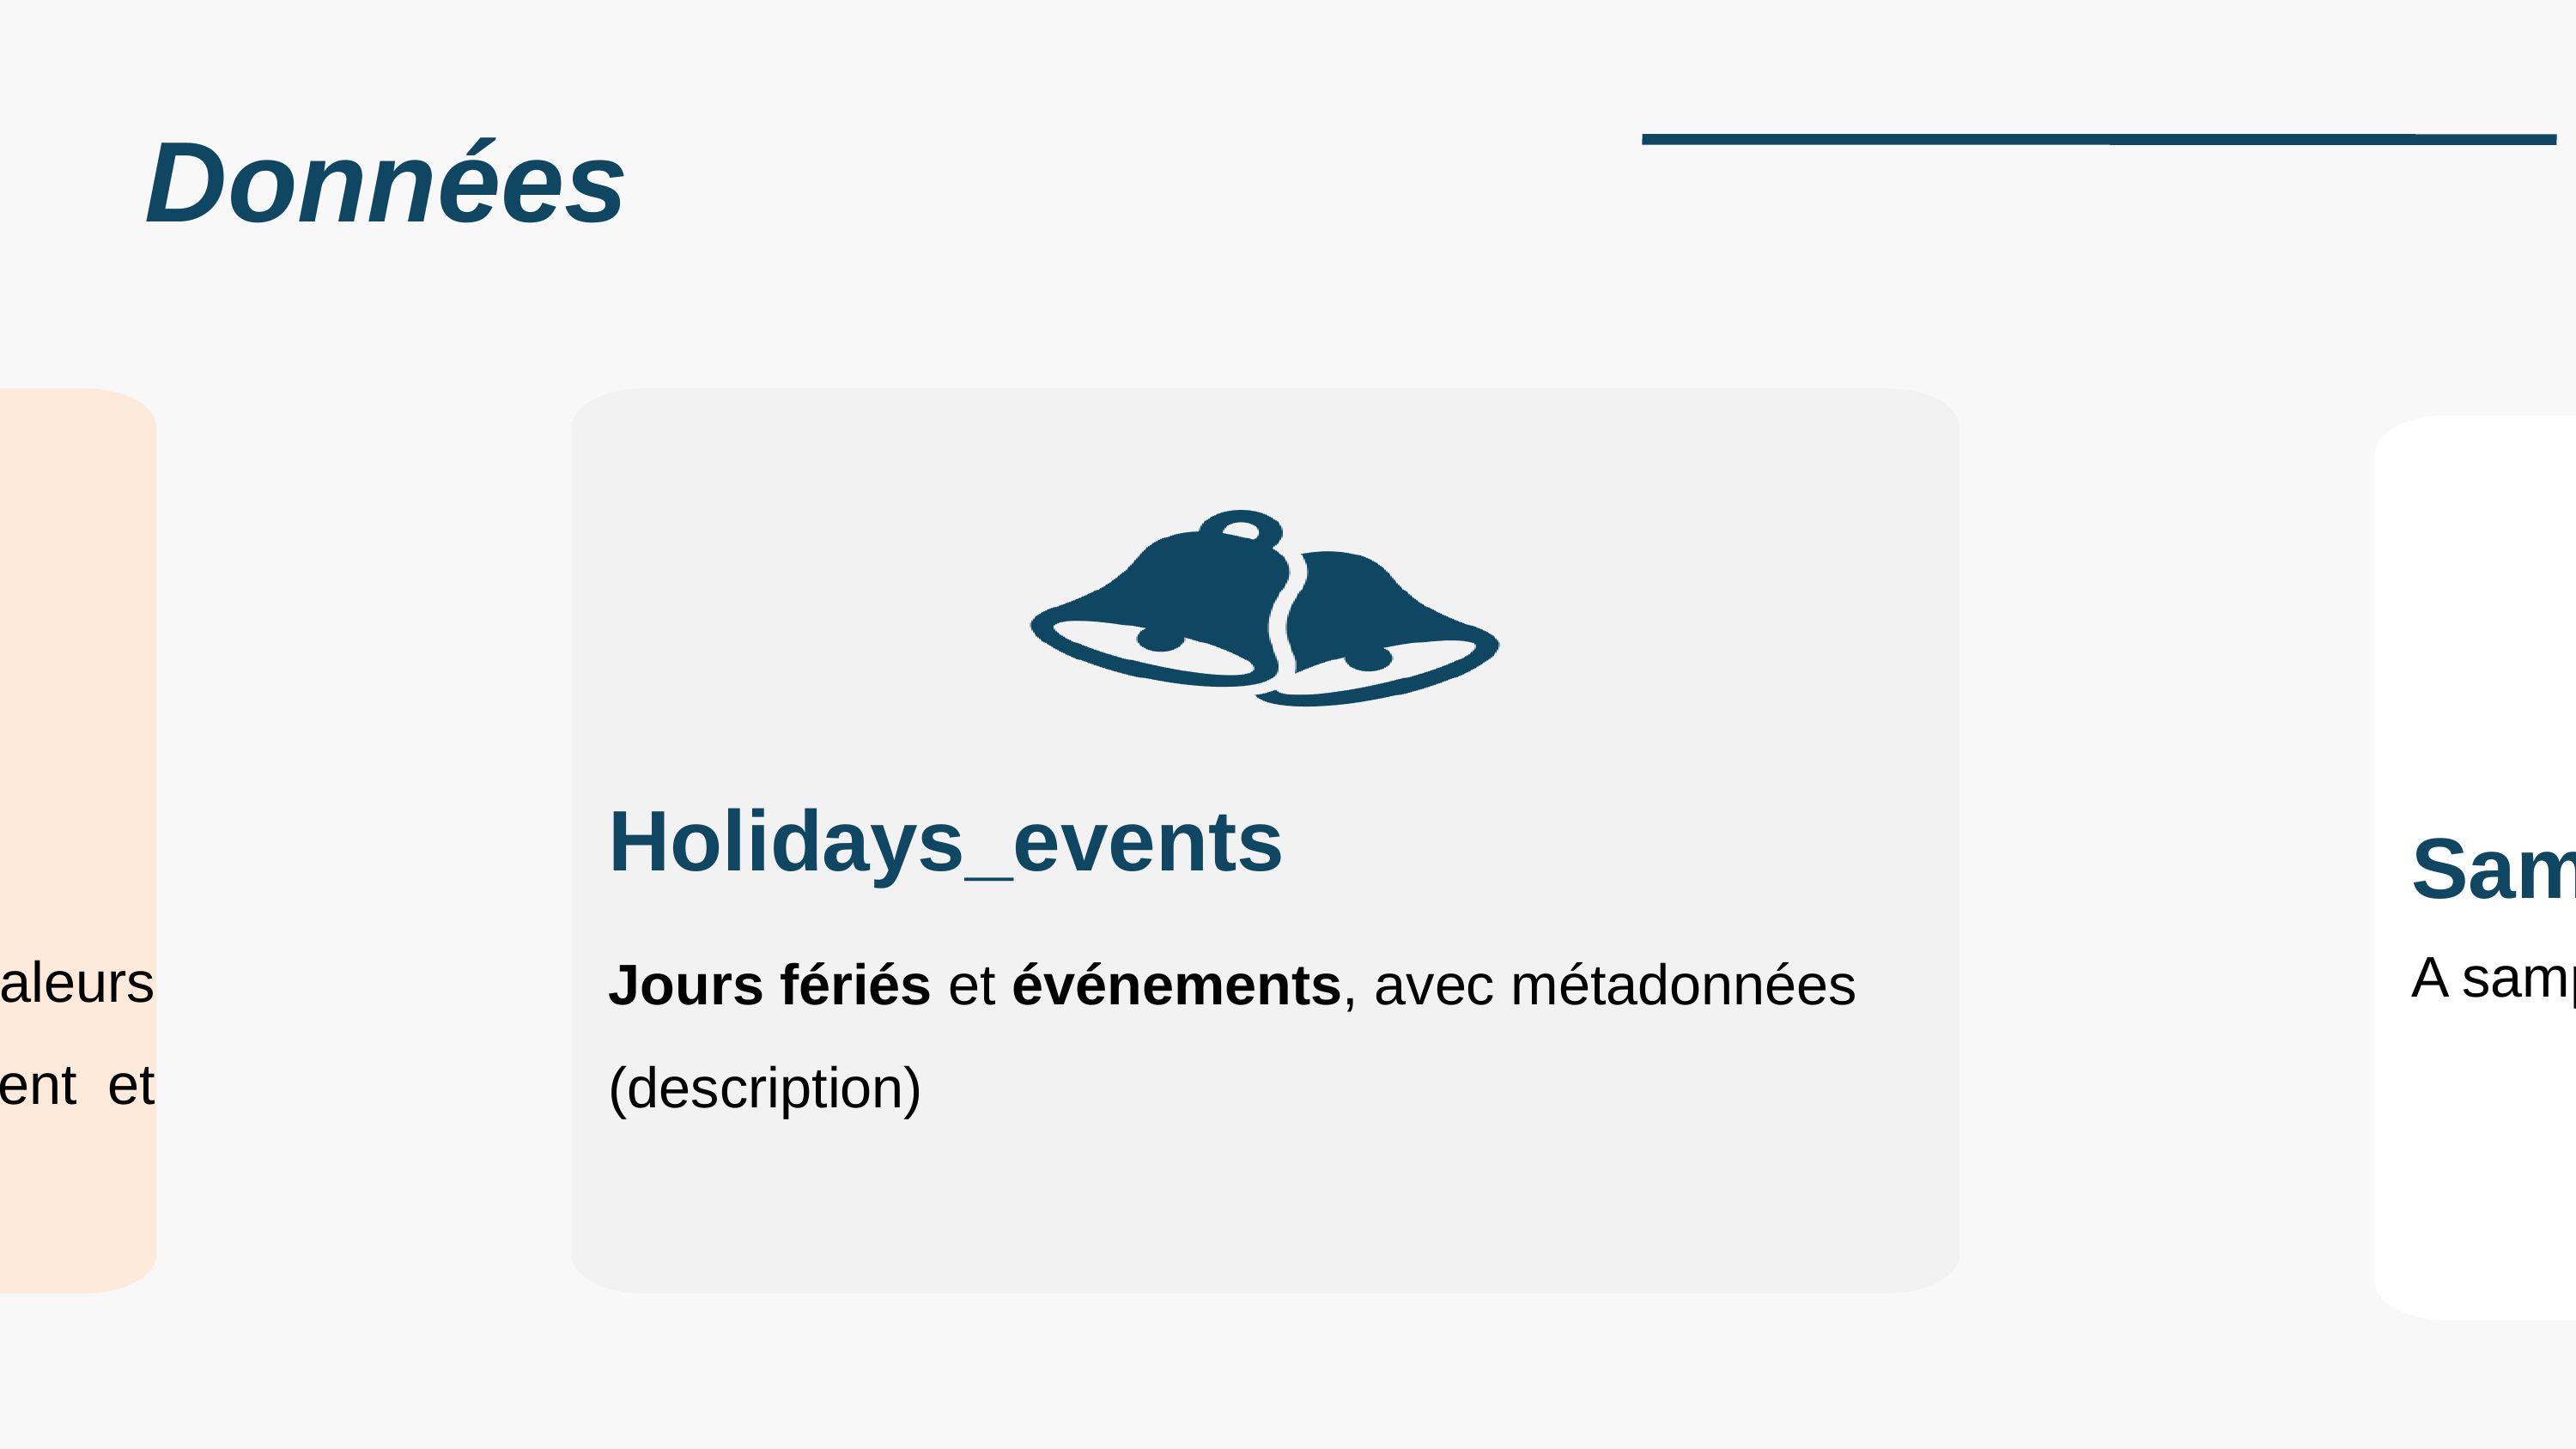

Données

Transactions
Stores
Train
Test
Items
Holidays_events
Oil
Sample_submission
qui inclut le unit_sales par date, store_nbr et item_nbr ainsi qu’un ID unique pour étiqueter les lignes
avec la date, le store_nbr, item_nbr combinaisons à prévoir, ainsi que les informations en promotion.
Nombre de transactions de vente pour chaque date, store_nbr combinaison. Elle Inclut pour la période des données d’entraînement.
Stocke les métadonnées sur les magasins y compris la ville, l’état, le type et le cluster.
Métadonnées du produit , y compris la famille, la classe et les denrées périssables.
Prix quotidien du pétrole qui inclut les valeurs pendant la période des données d’entraînement et d’essai.
Jours fériés et événements, avec métadonnées (description)
A sample submission file in the correct format.